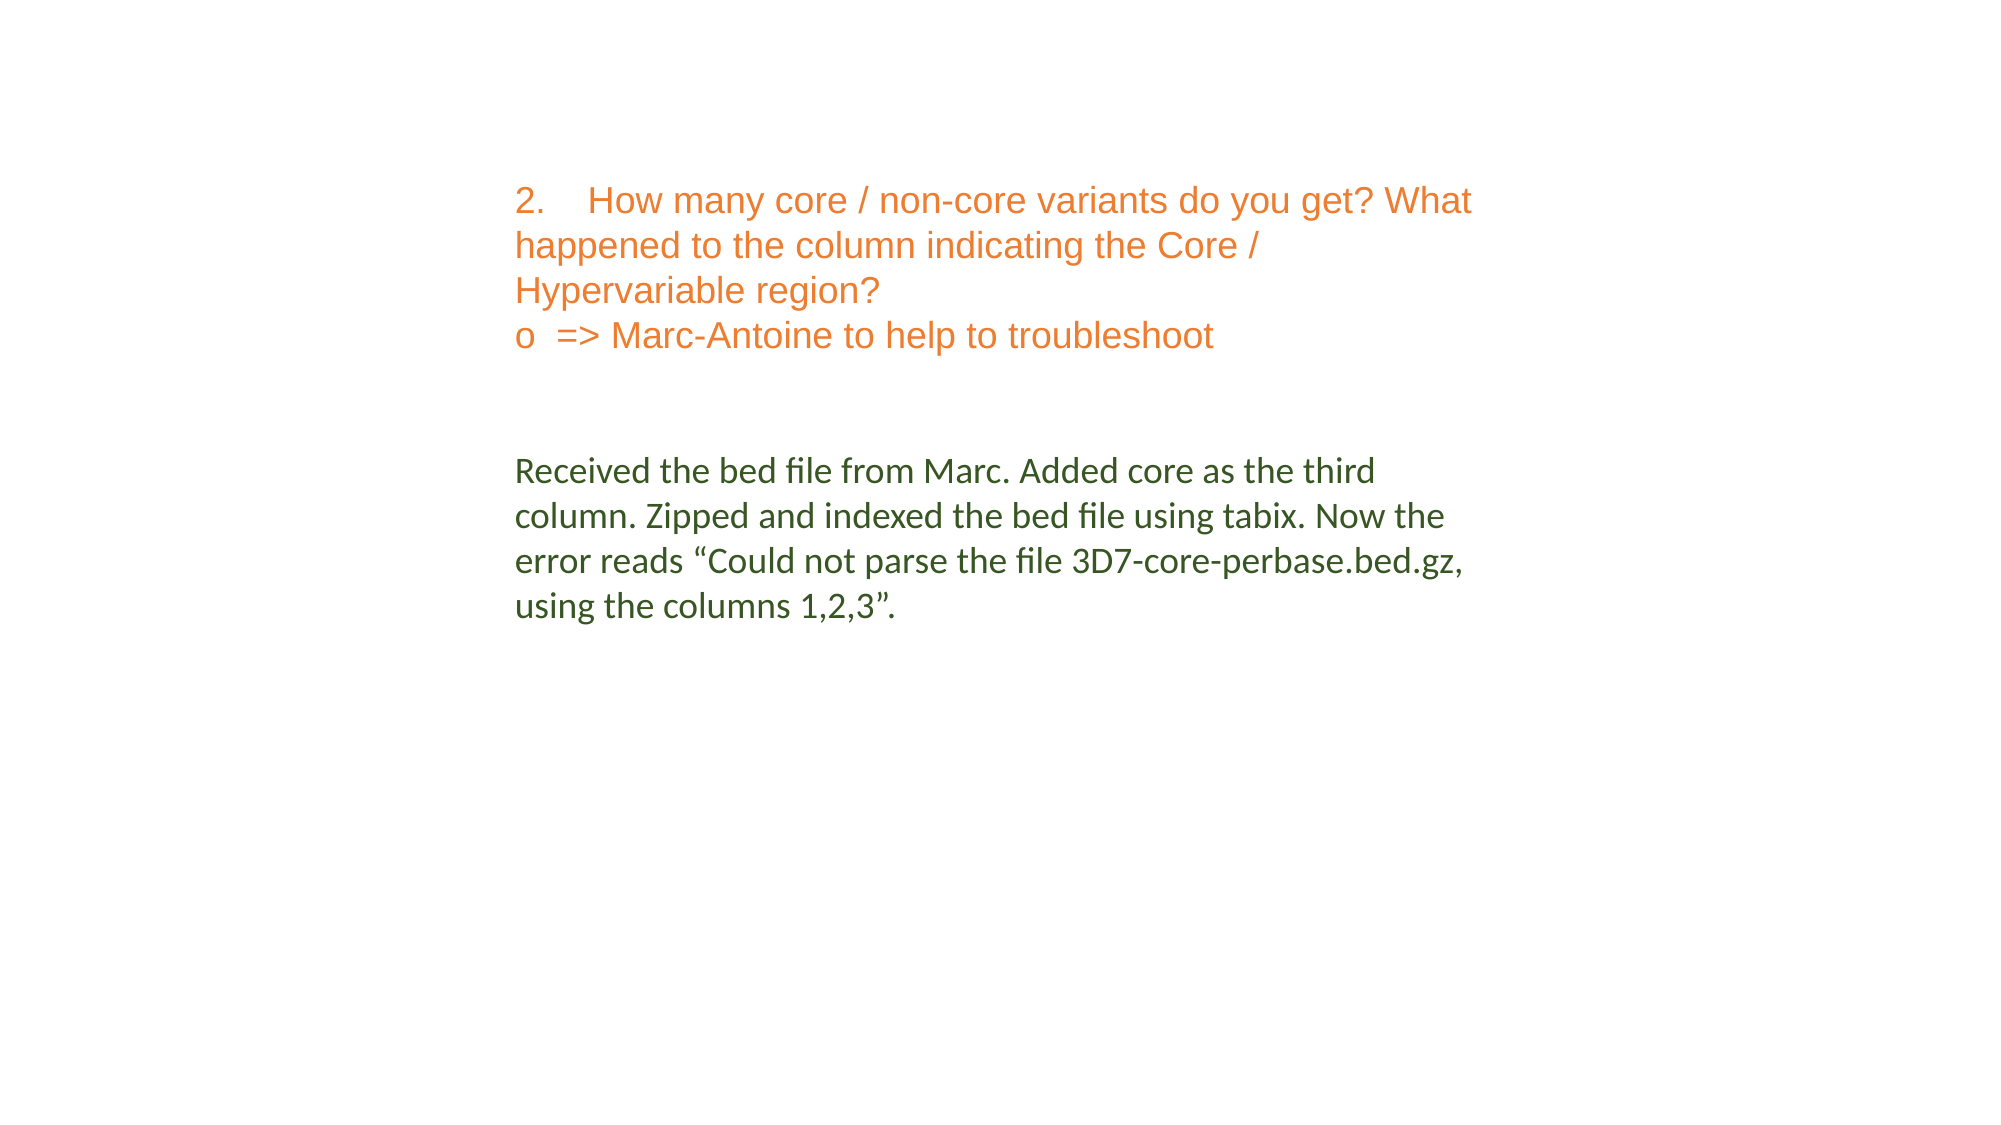

2.    How many core / non-core variants do you get? What happened to the column indicating the Core / Hypervariable region?
o  => Marc-Antoine to help to troubleshoot

Received the bed file from Marc. Added core as the third column. Zipped and indexed the bed file using tabix. Now the error reads “Could not parse the file 3D7-core-perbase.bed.gz, using the columns 1,2,3”.